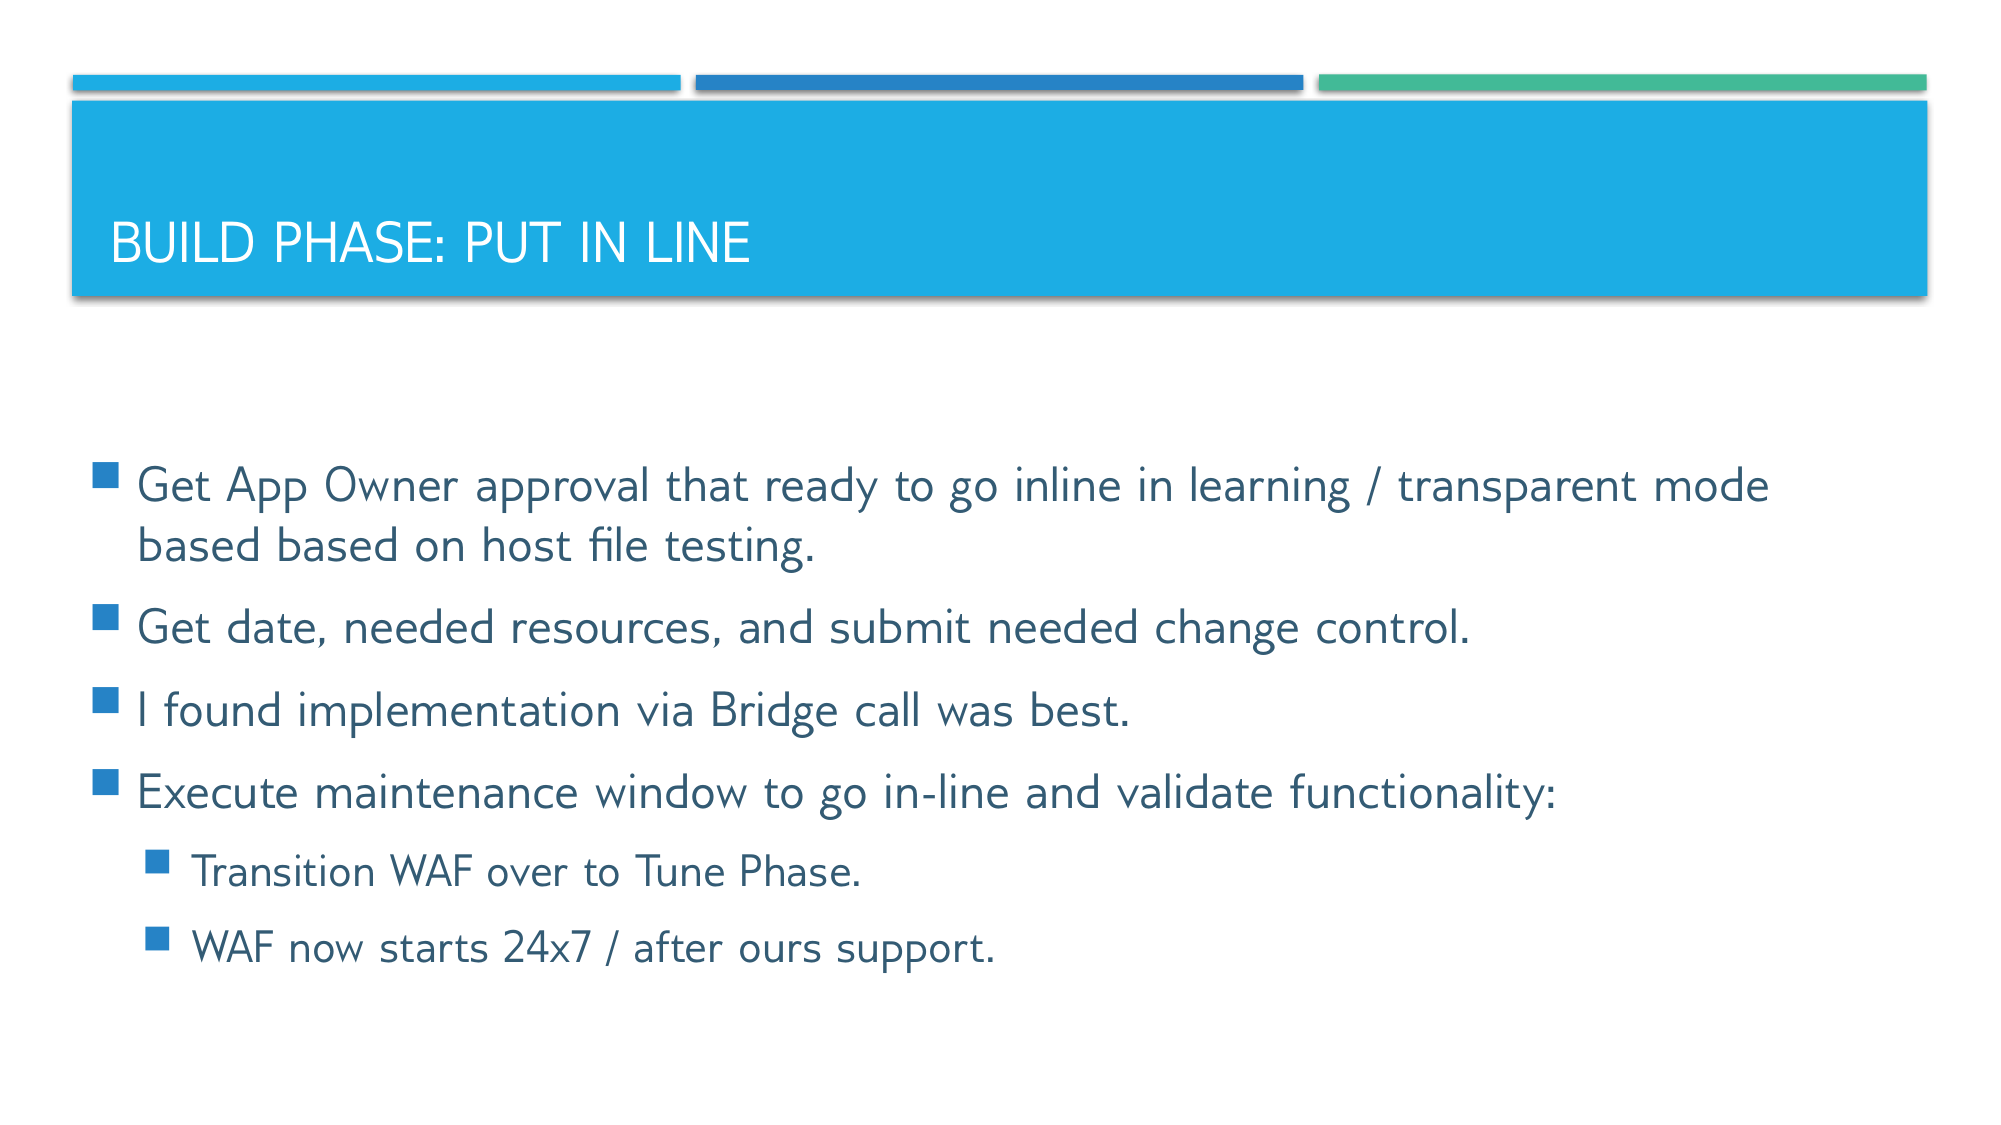

# Build Phase: Put in line
Get App Owner approval that ready to go inline in learning / transparent mode based based on host file testing.
Get date, needed resources, and submit needed change control.
I found implementation via Bridge call was best.
Execute maintenance window to go in-line and validate functionality:
Transition WAF over to Tune Phase.
WAF now starts 24x7 / after ours support.